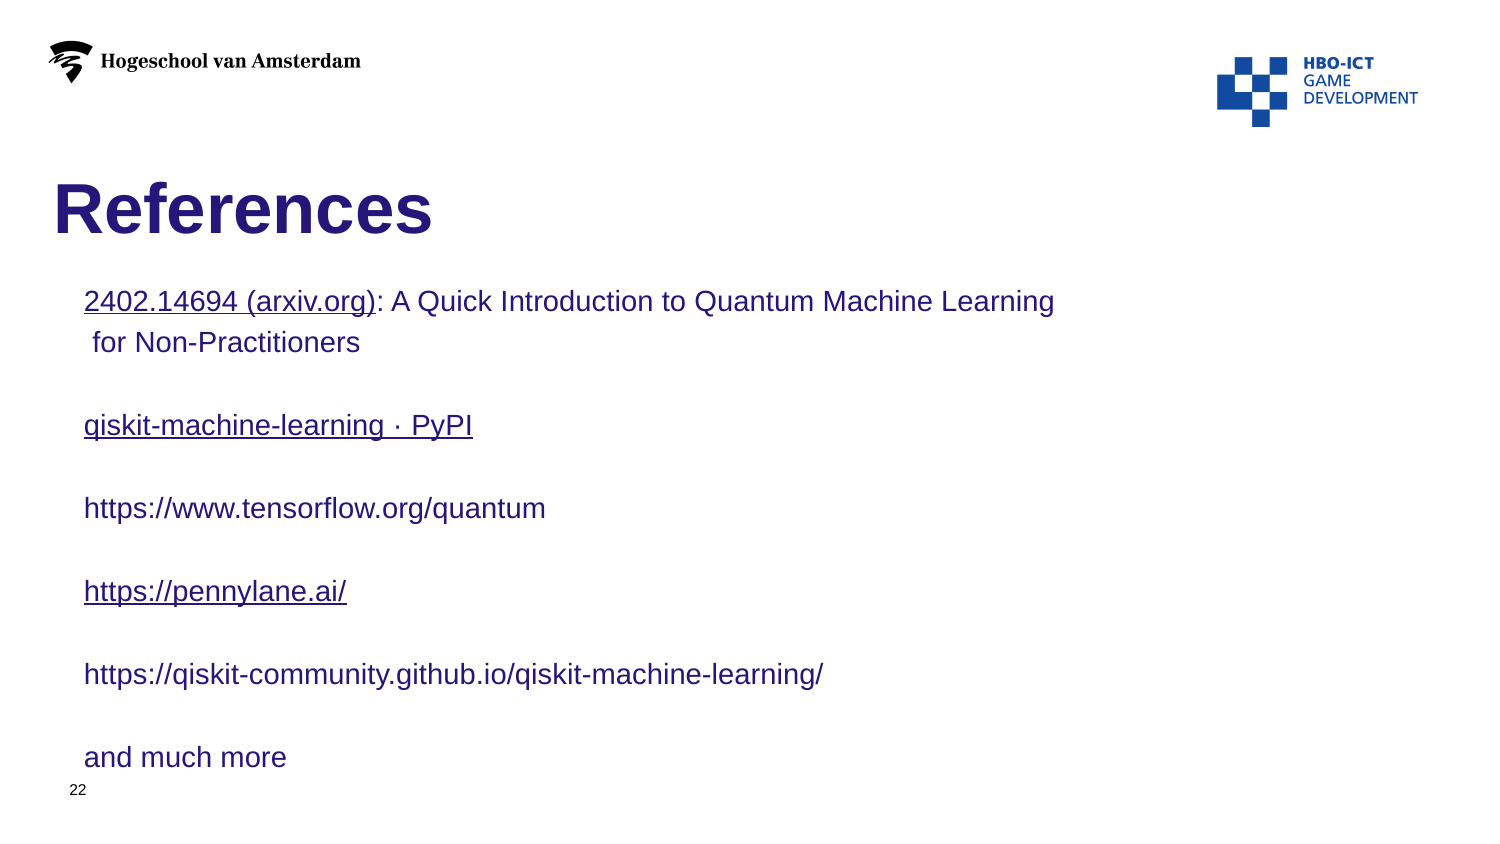

# References

2402.14694 (arxiv.org): A Quick Introduction to Quantum Machine Learning
 for Non-Practitioners

qiskit-machine-learning · PyPI

https://www.tensorflow.org/quantum

https://pennylane.ai/

https://qiskit-community.github.io/qiskit-machine-learning/

and much more

22